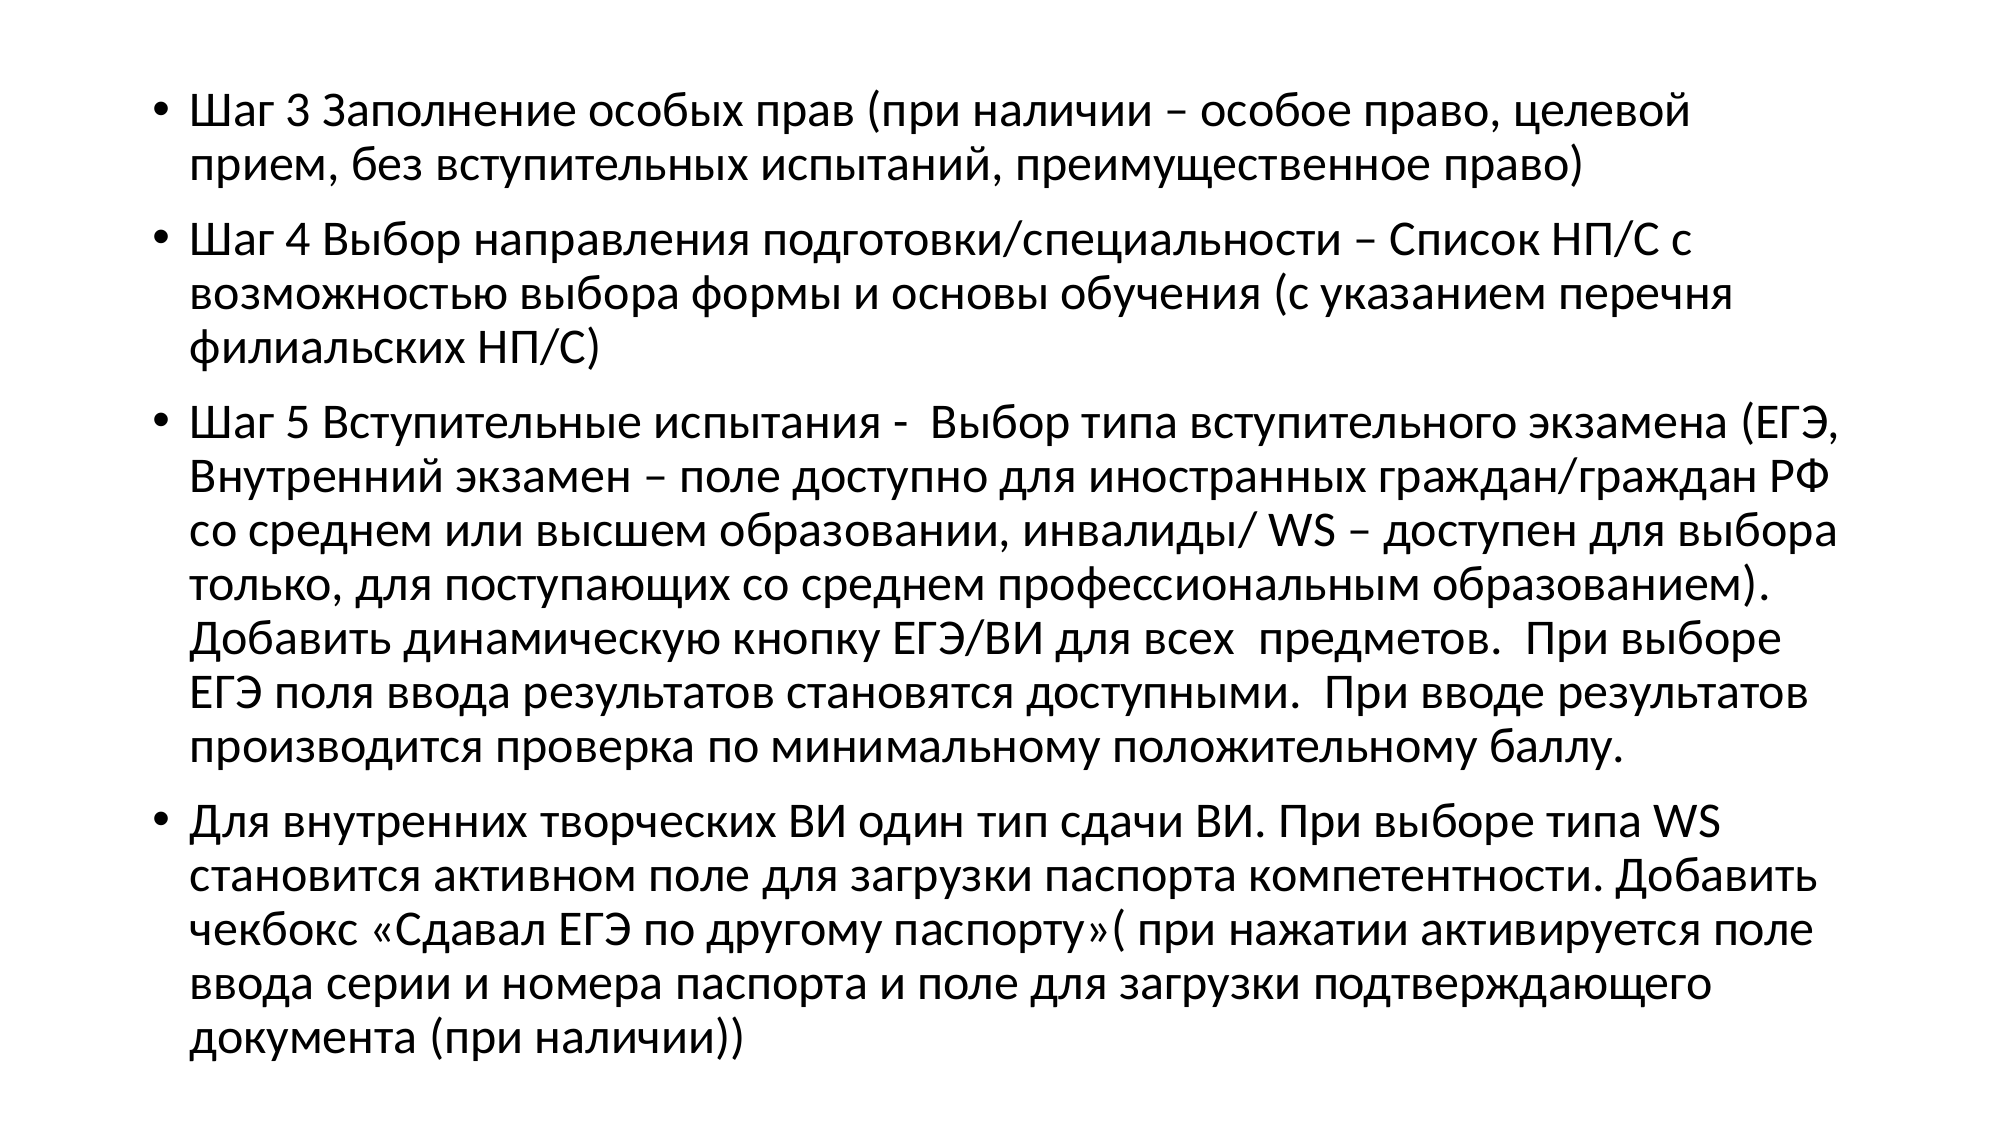

Шаг 3 Заполнение особых прав (при наличии – особое право, целевой прием, без вступительных испытаний, преимущественное право)
Шаг 4 Выбор направления подготовки/специальности – Список НП/С с возможностью выбора формы и основы обучения (с указанием перечня филиальских НП/С)
Шаг 5 Вступительные испытания -  Выбор типа вступительного экзамена (ЕГЭ, Внутренний экзамен – поле доступно для иностранных граждан/граждан РФ со среднем или высшем образовании, инвалиды/ WS – доступен для выбора только, для поступающих со среднем профессиональным образованием). Добавить динамическую кнопку ЕГЭ/ВИ для всех  предметов.  При выборе ЕГЭ поля ввода результатов становятся доступными.  При вводе результатов производится проверка по минимальному положительному баллу.
Для внутренних творческих ВИ один тип сдачи ВИ. При выборе типа WS становится активном поле для загрузки паспорта компетентности. Добавить чекбокс «Сдавал ЕГЭ по другому паспорту»( при нажатии активируется поле ввода серии и номера паспорта и поле для загрузки подтверждающего документа (при наличии))